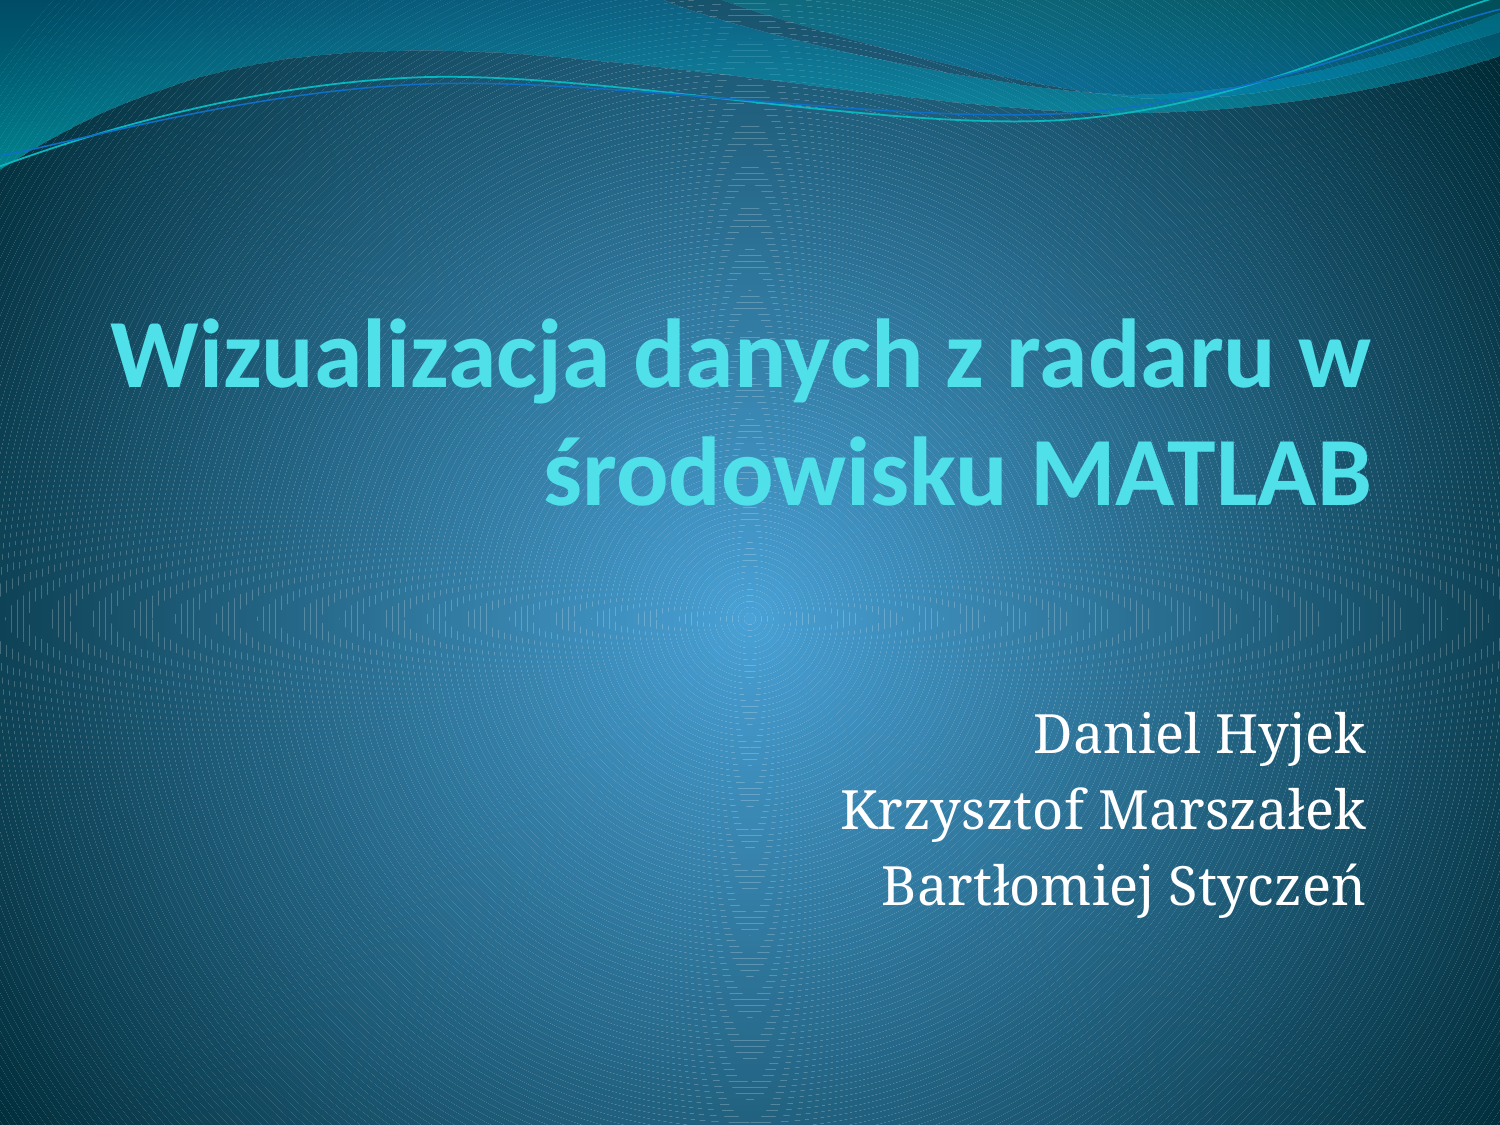

# Wizualizacja danych z radaru w środowisku MATLAB
Daniel Hyjek
Krzysztof Marszałek
Bartłomiej Styczeń